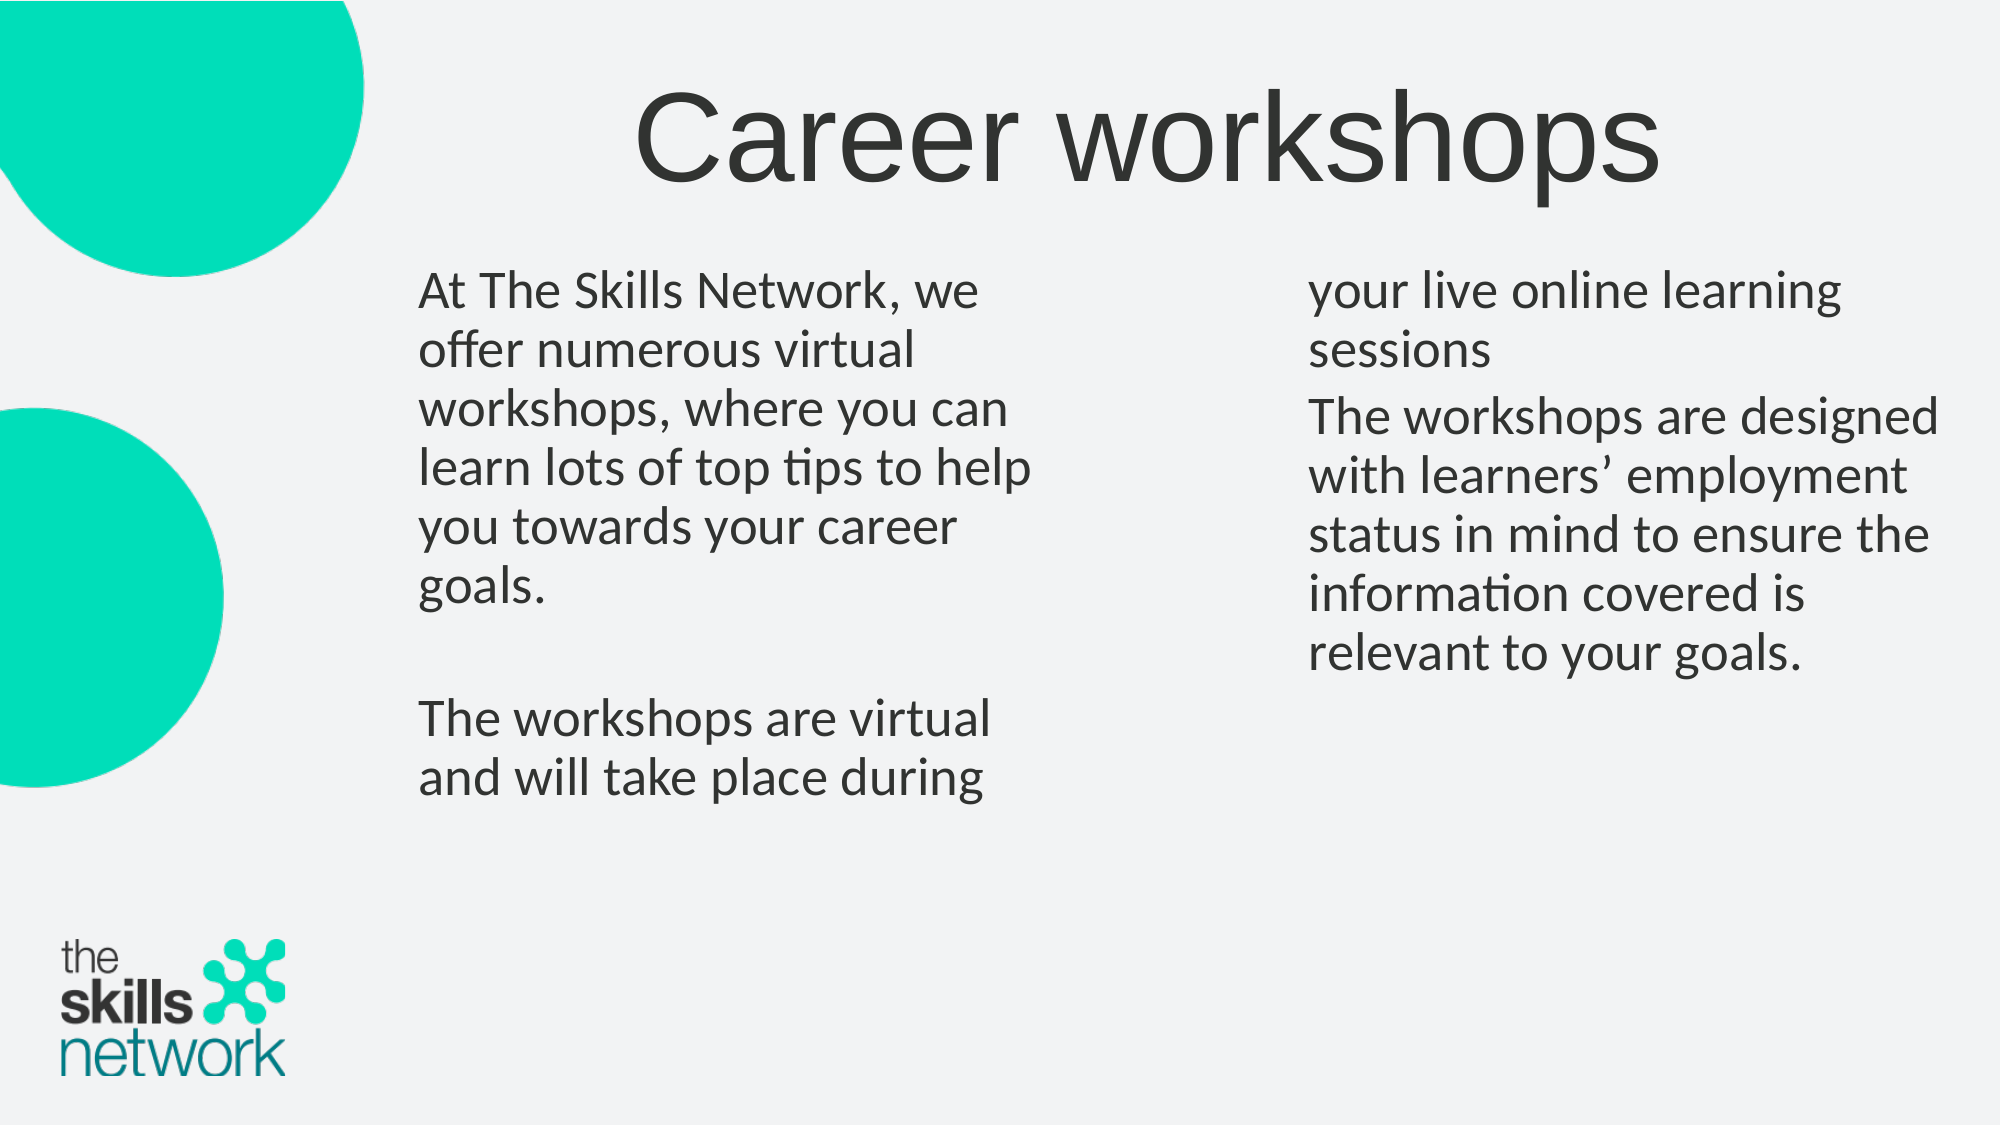

# Career workshops
At The Skills Network, we offer numerous virtual workshops, where you can learn lots of top tips to help you towards your career goals.
The workshops are virtual and will take place during your live online learning sessions
The workshops are designed with learners’ employment status in mind to ensure the information covered is relevant to your goals.